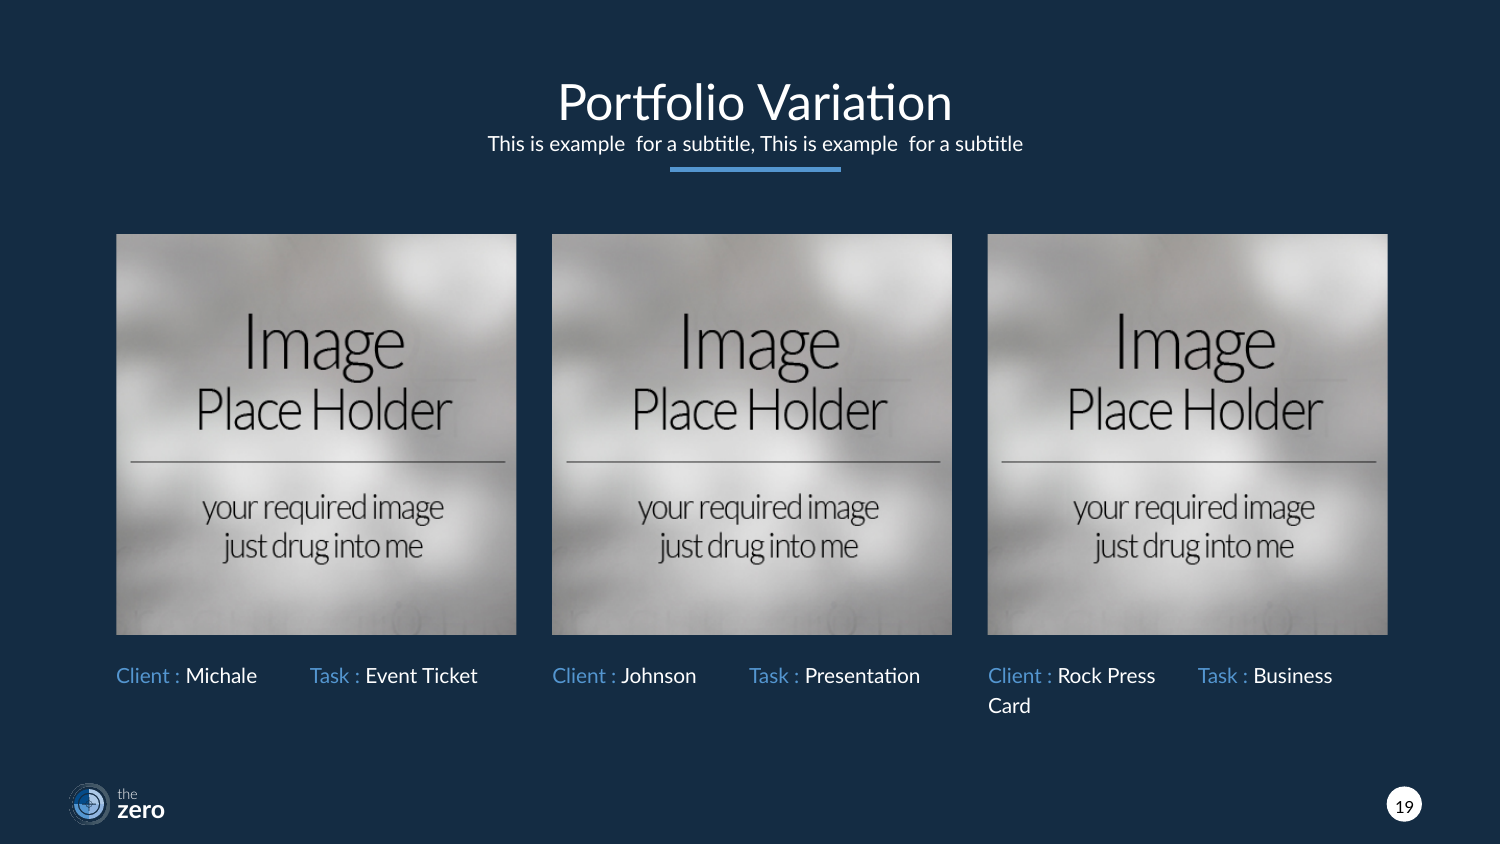

Portfolio Variation
This is example  for a subtitle, This is example  for a subtitle

Client : Michale          Task : Event Ticket
Client : Johnson          Task : Presentation
Client : Rock Press        Task : Business Card

the

19
zero